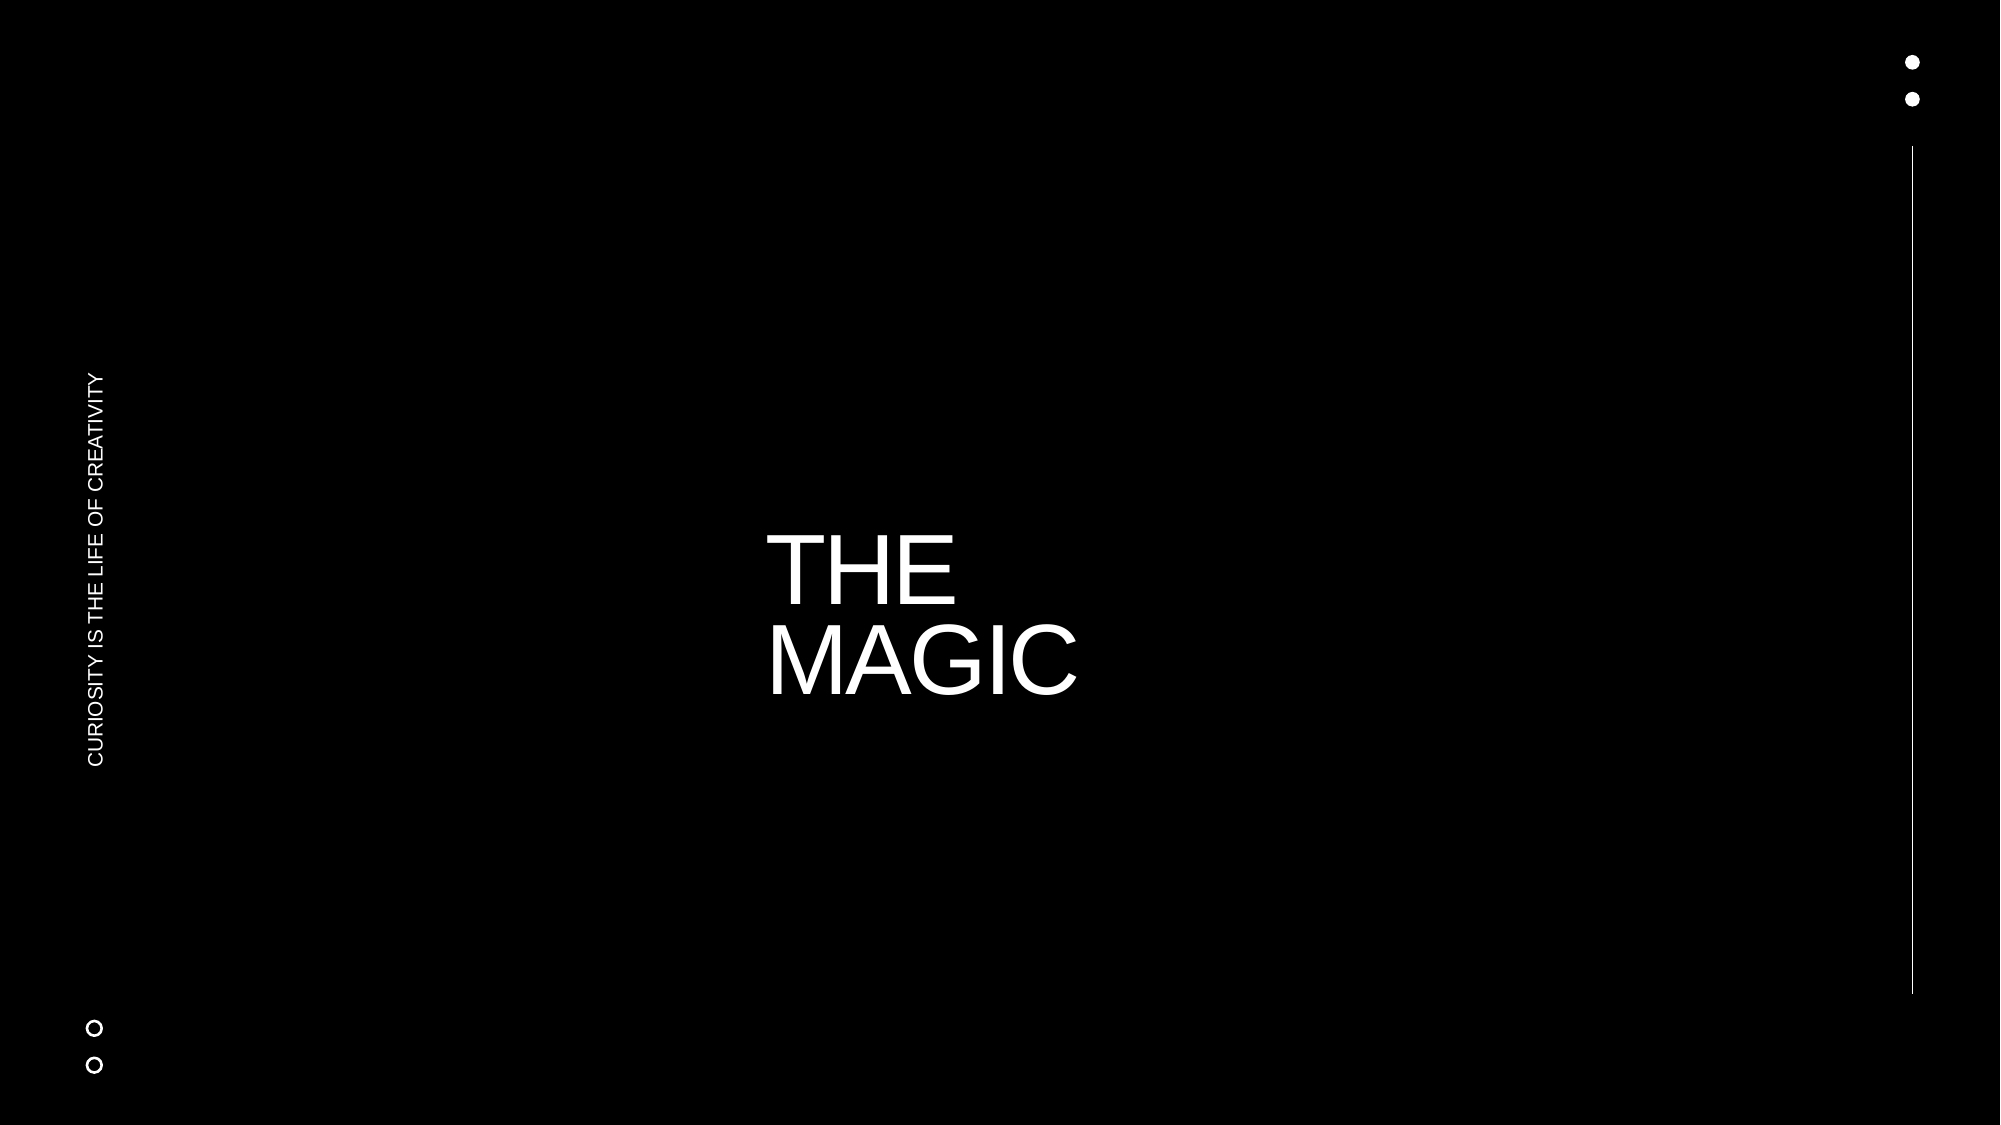

1 0 0 0 0 0 0 0 0 0 0 0
0 0 0 0 0 0 0 0 0 0 0 0
0 0 0 0 0 0 0 0 0 0 0 0
0 0 0 0 0 0 0 0 0 0 0 0
0 0 0 0 0 0 0 0 0 0 0 0
0 0 0 0 0 0 0 0 0 0 0 0
0 0 0 0 0 0 0 0 0 0 0 0
0 0 0 0 0 0 0 0 0 0 0 0
0 0 0 0 0 0 0 0 0 0 0 0
0 0 0 0 0 0 0 0 0 0 0 0
0 0 0 0 0 0 0 0 0 0 0 0
0 0 0 0 0 0 0 0 0 0 0 0
# The Magic
Curiosity is the life of creativity
Backtracking